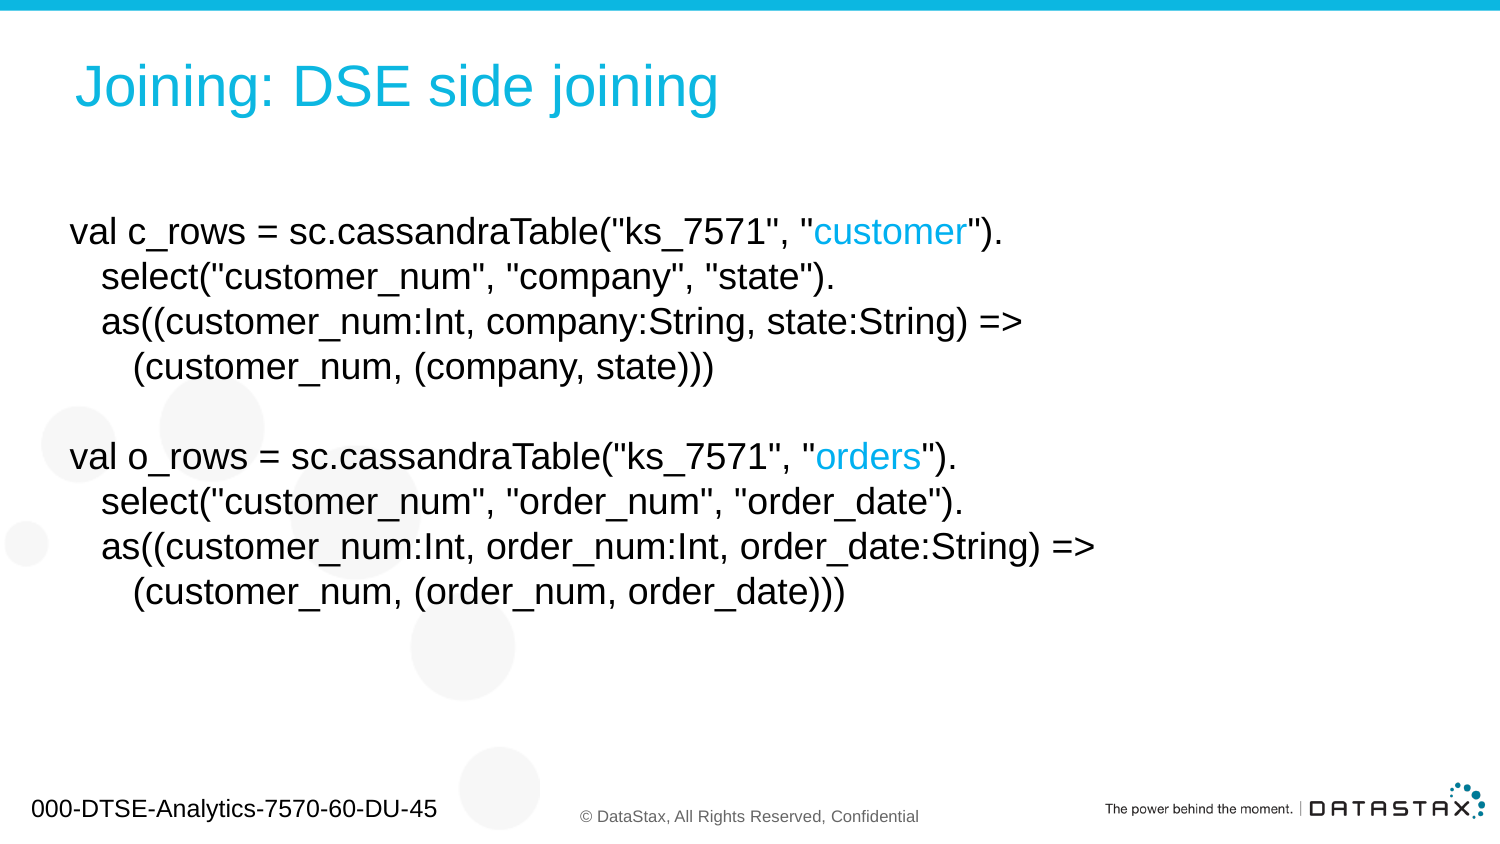

# Joining: DSE side joining
val c_rows = sc.cassandraTable("ks_7571", "customer").
   select("customer_num", "company", "state").
   as((customer_num:Int, company:String, state:String) =>
      (customer_num, (company, state)))

val o_rows = sc.cassandraTable("ks_7571", "orders").
   select("customer_num", "order_num", "order_date").
   as((customer_num:Int, order_num:Int, order_date:String) =>
      (customer_num, (order_num, order_date)))
000-DTSE-Analytics-7570-60-DU-45